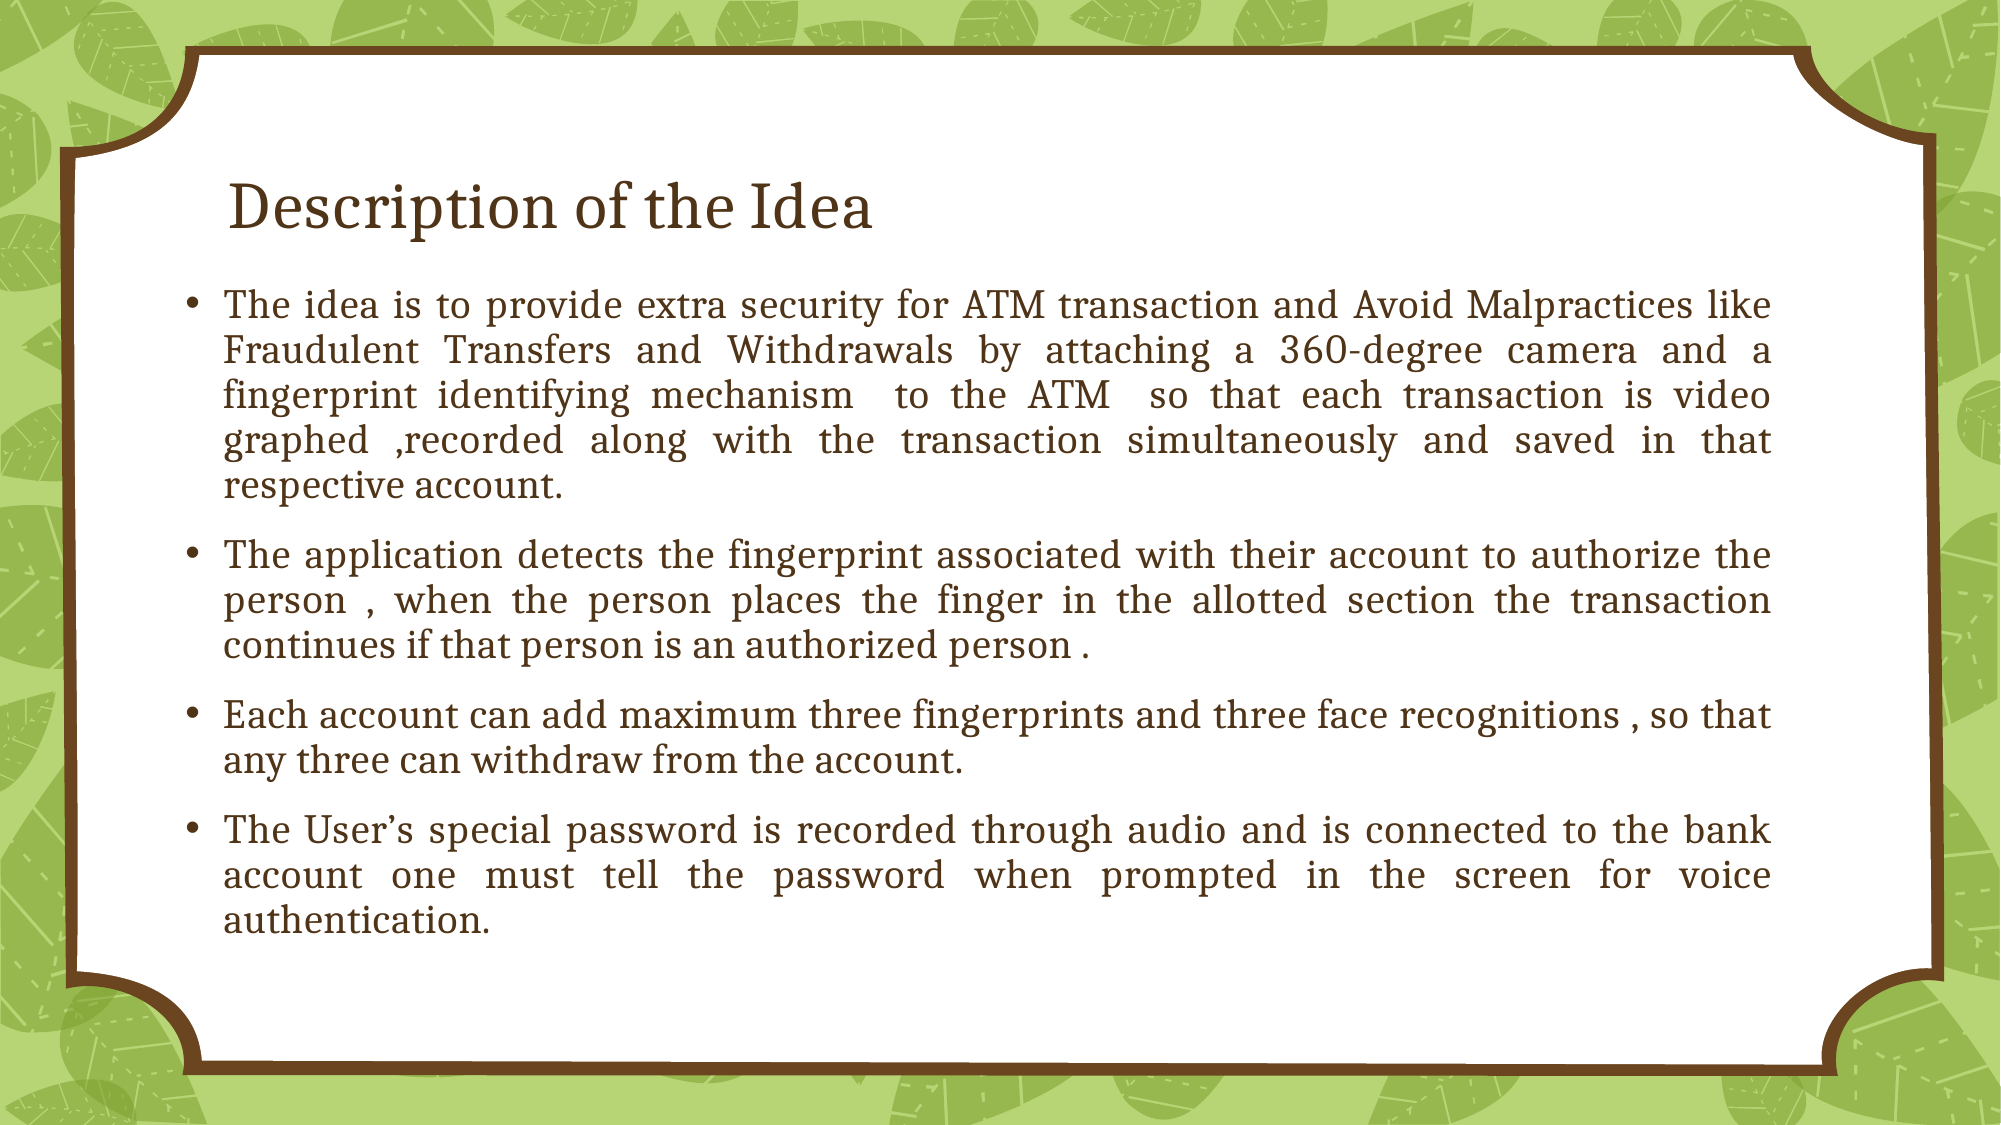

# Description of the Idea
The idea is to provide extra security for ATM transaction and Avoid Malpractices like Fraudulent Transfers and Withdrawals by attaching a 360-degree camera and a fingerprint identifying mechanism  to the ATM  so that each transaction is video graphed ,recorded along with the transaction simultaneously and saved in that respective account.
The application detects the fingerprint associated with their account to authorize the person , when the person places the finger in the allotted section the transaction continues if that person is an authorized person .
Each account can add maximum three fingerprints and three face recognitions , so that any three can withdraw from the account.
The User’s special password is recorded through audio and is connected to the bank account one must tell the password when prompted in the screen for voice authentication.